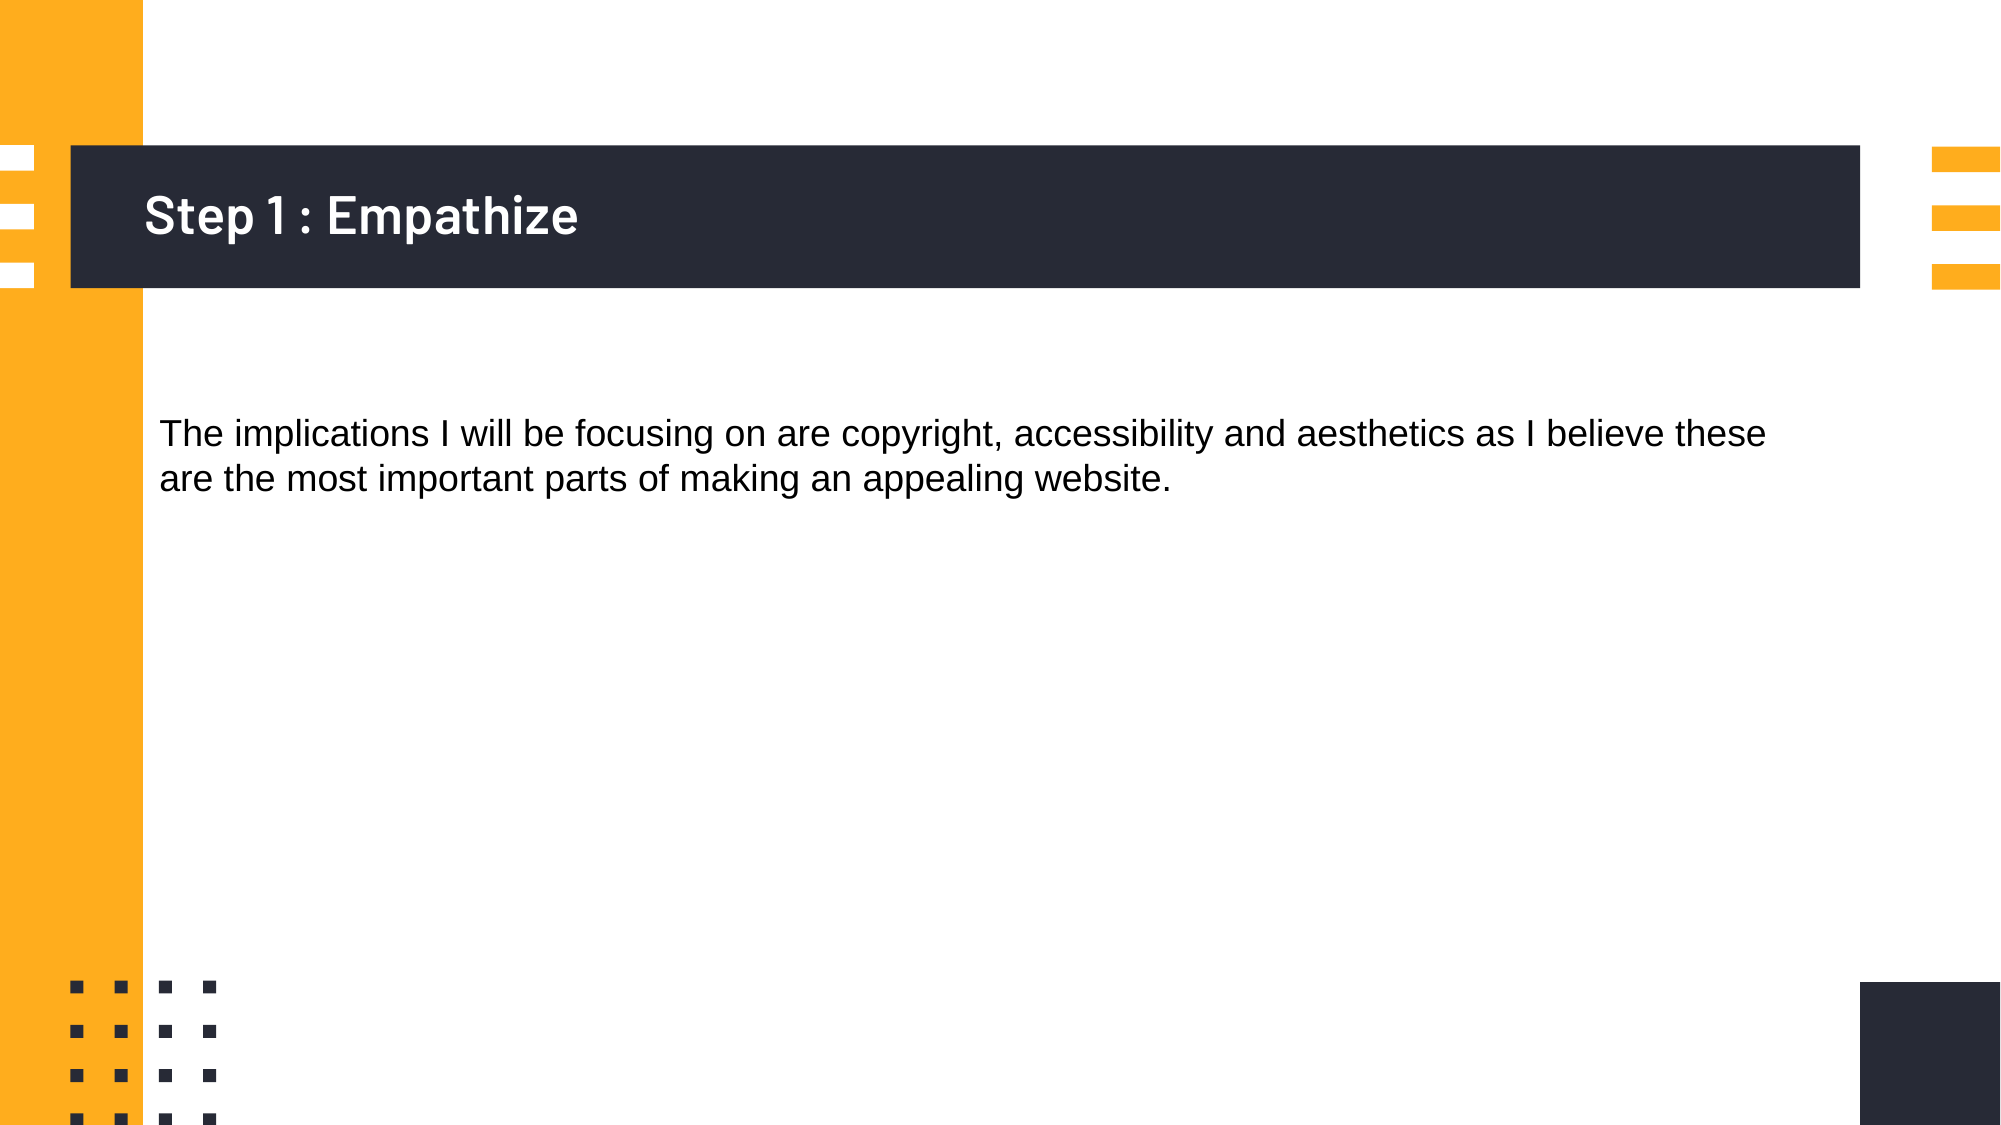

# Step 1 : Empathize

The implications I will be focusing on are copyright, accessibility and aesthetics as I believe these are the most important parts of making an appealing website.